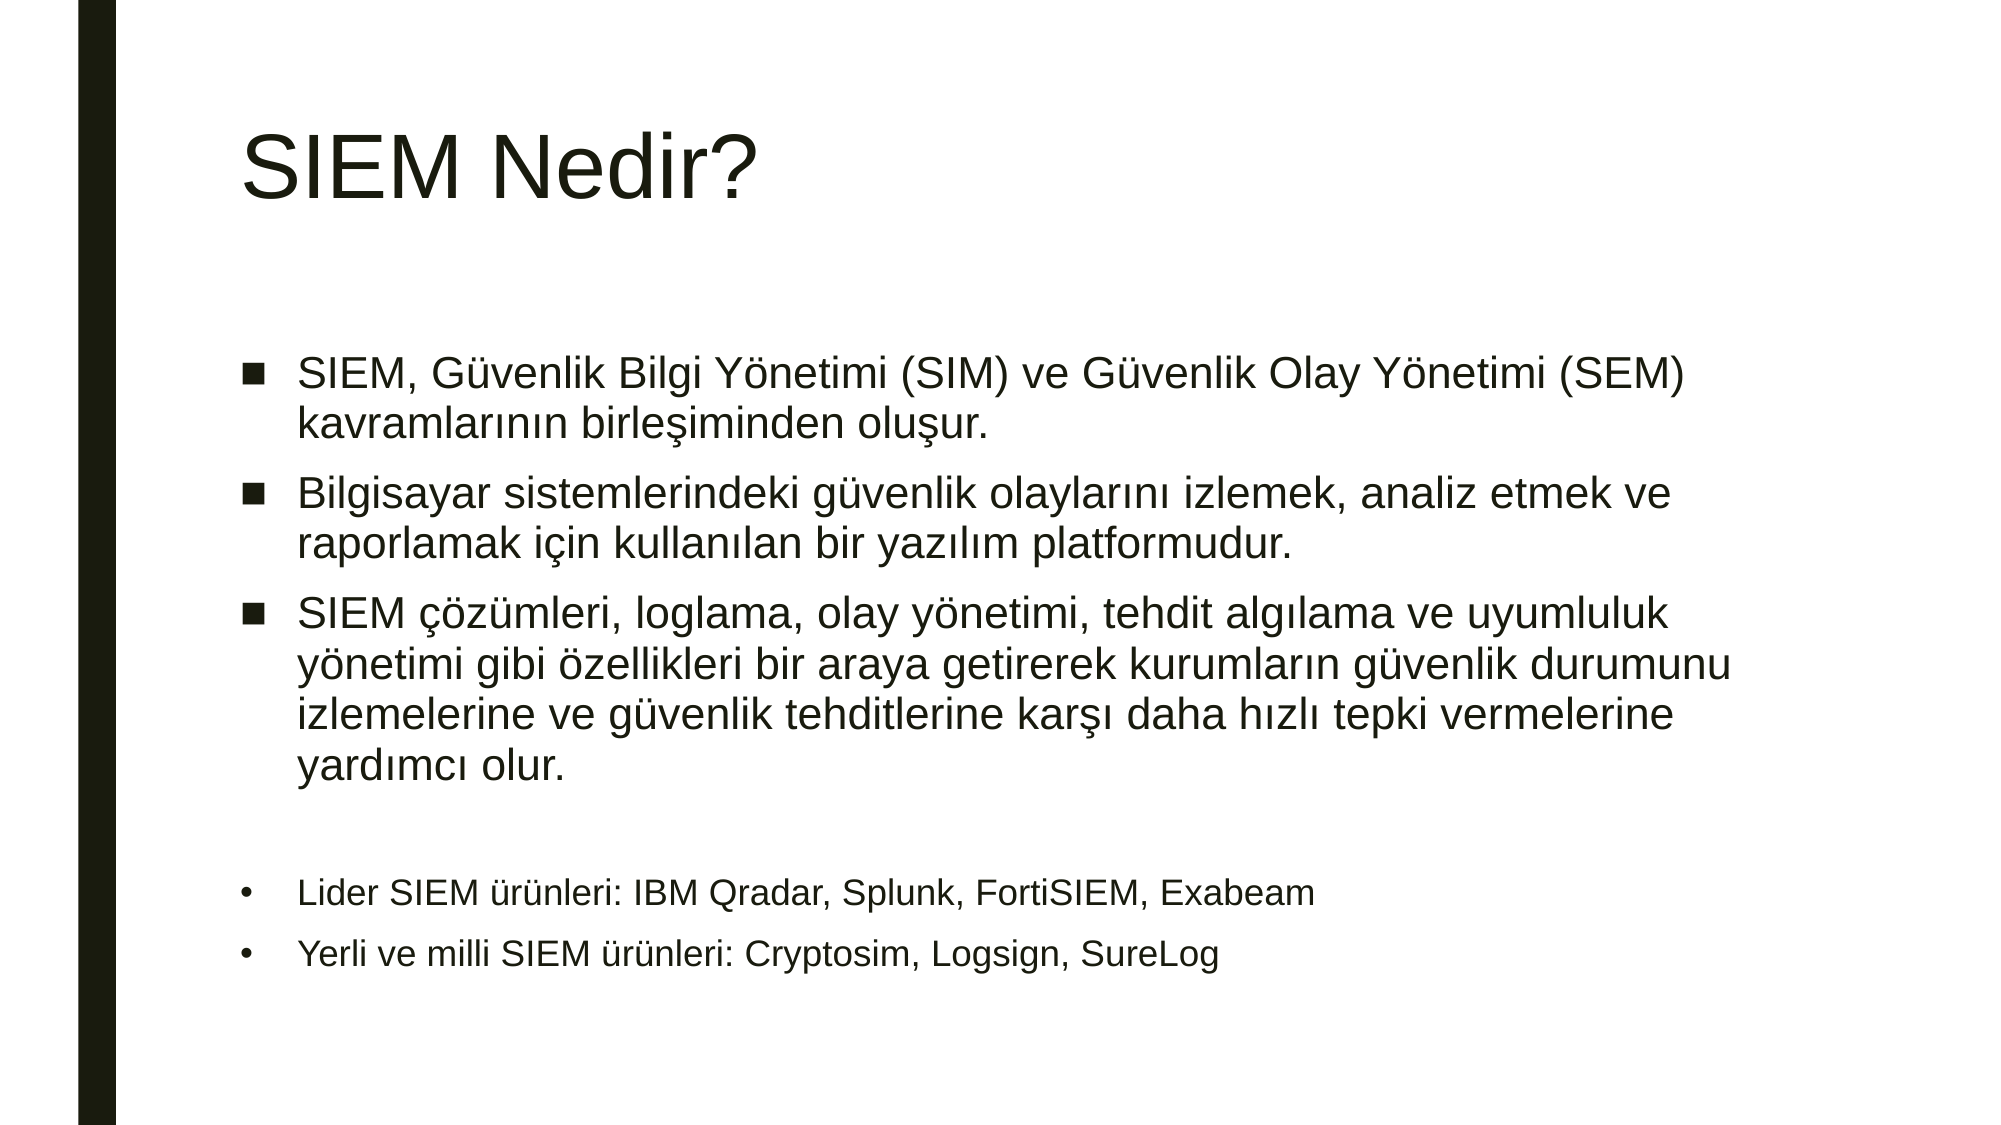

# SIEM Nedir?
SIEM, Güvenlik Bilgi Yönetimi (SIM) ve Güvenlik Olay Yönetimi (SEM) kavramlarının birleşiminden oluşur.
Bilgisayar sistemlerindeki güvenlik olaylarını izlemek, analiz etmek ve raporlamak için kullanılan bir yazılım platformudur.
SIEM çözümleri, loglama, olay yönetimi, tehdit algılama ve uyumluluk yönetimi gibi özellikleri bir araya getirerek kurumların güvenlik durumunu izlemelerine ve güvenlik tehditlerine karşı daha hızlı tepki vermelerine yardımcı olur.

Lider SIEM ürünleri: IBM Qradar, Splunk, FortiSIEM, Exabeam
Yerli ve milli SIEM ürünleri: Cryptosim, Logsign, SureLog